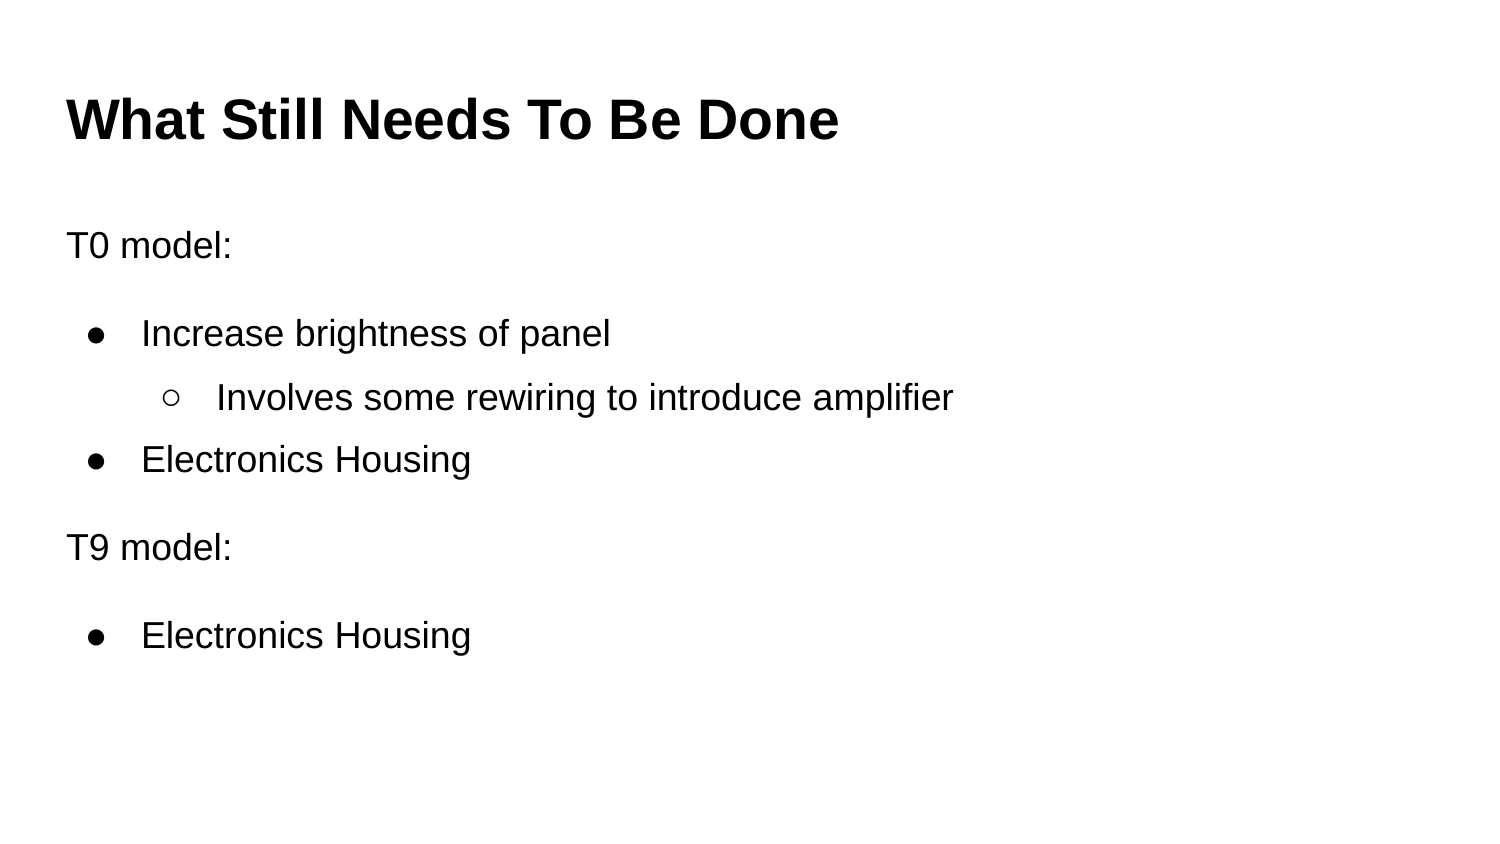

# What Still Needs To Be Done
T0 model:
Increase brightness of panel
Involves some rewiring to introduce amplifier
Electronics Housing
T9 model:
Electronics Housing